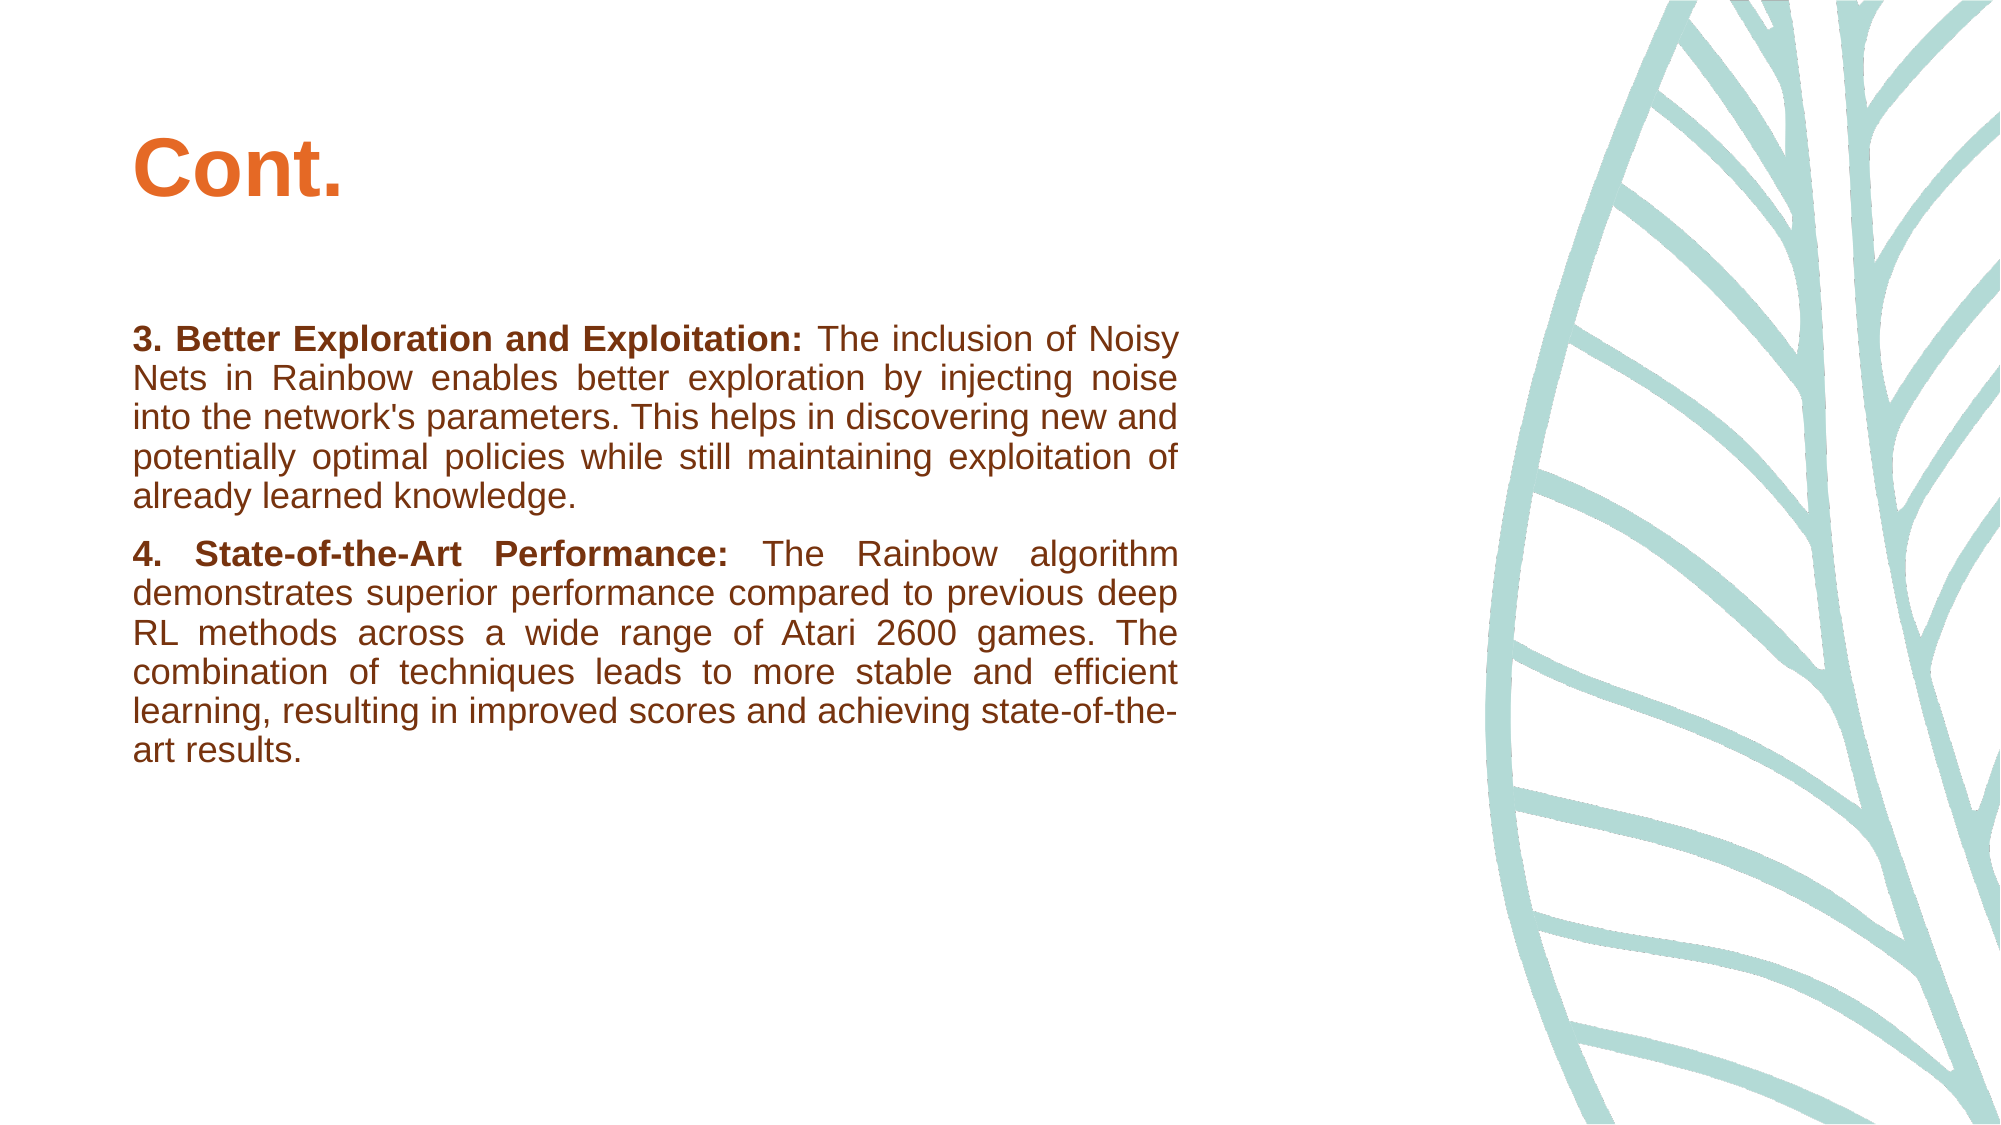

# Cont.
3. Better Exploration and Exploitation: The inclusion of Noisy Nets in Rainbow enables better exploration by injecting noise into the network's parameters. This helps in discovering new and potentially optimal policies while still maintaining exploitation of already learned knowledge.
4. State-of-the-Art Performance: The Rainbow algorithm demonstrates superior performance compared to previous deep RL methods across a wide range of Atari 2600 games. The combination of techniques leads to more stable and efficient learning, resulting in improved scores and achieving state-of-the-art results.